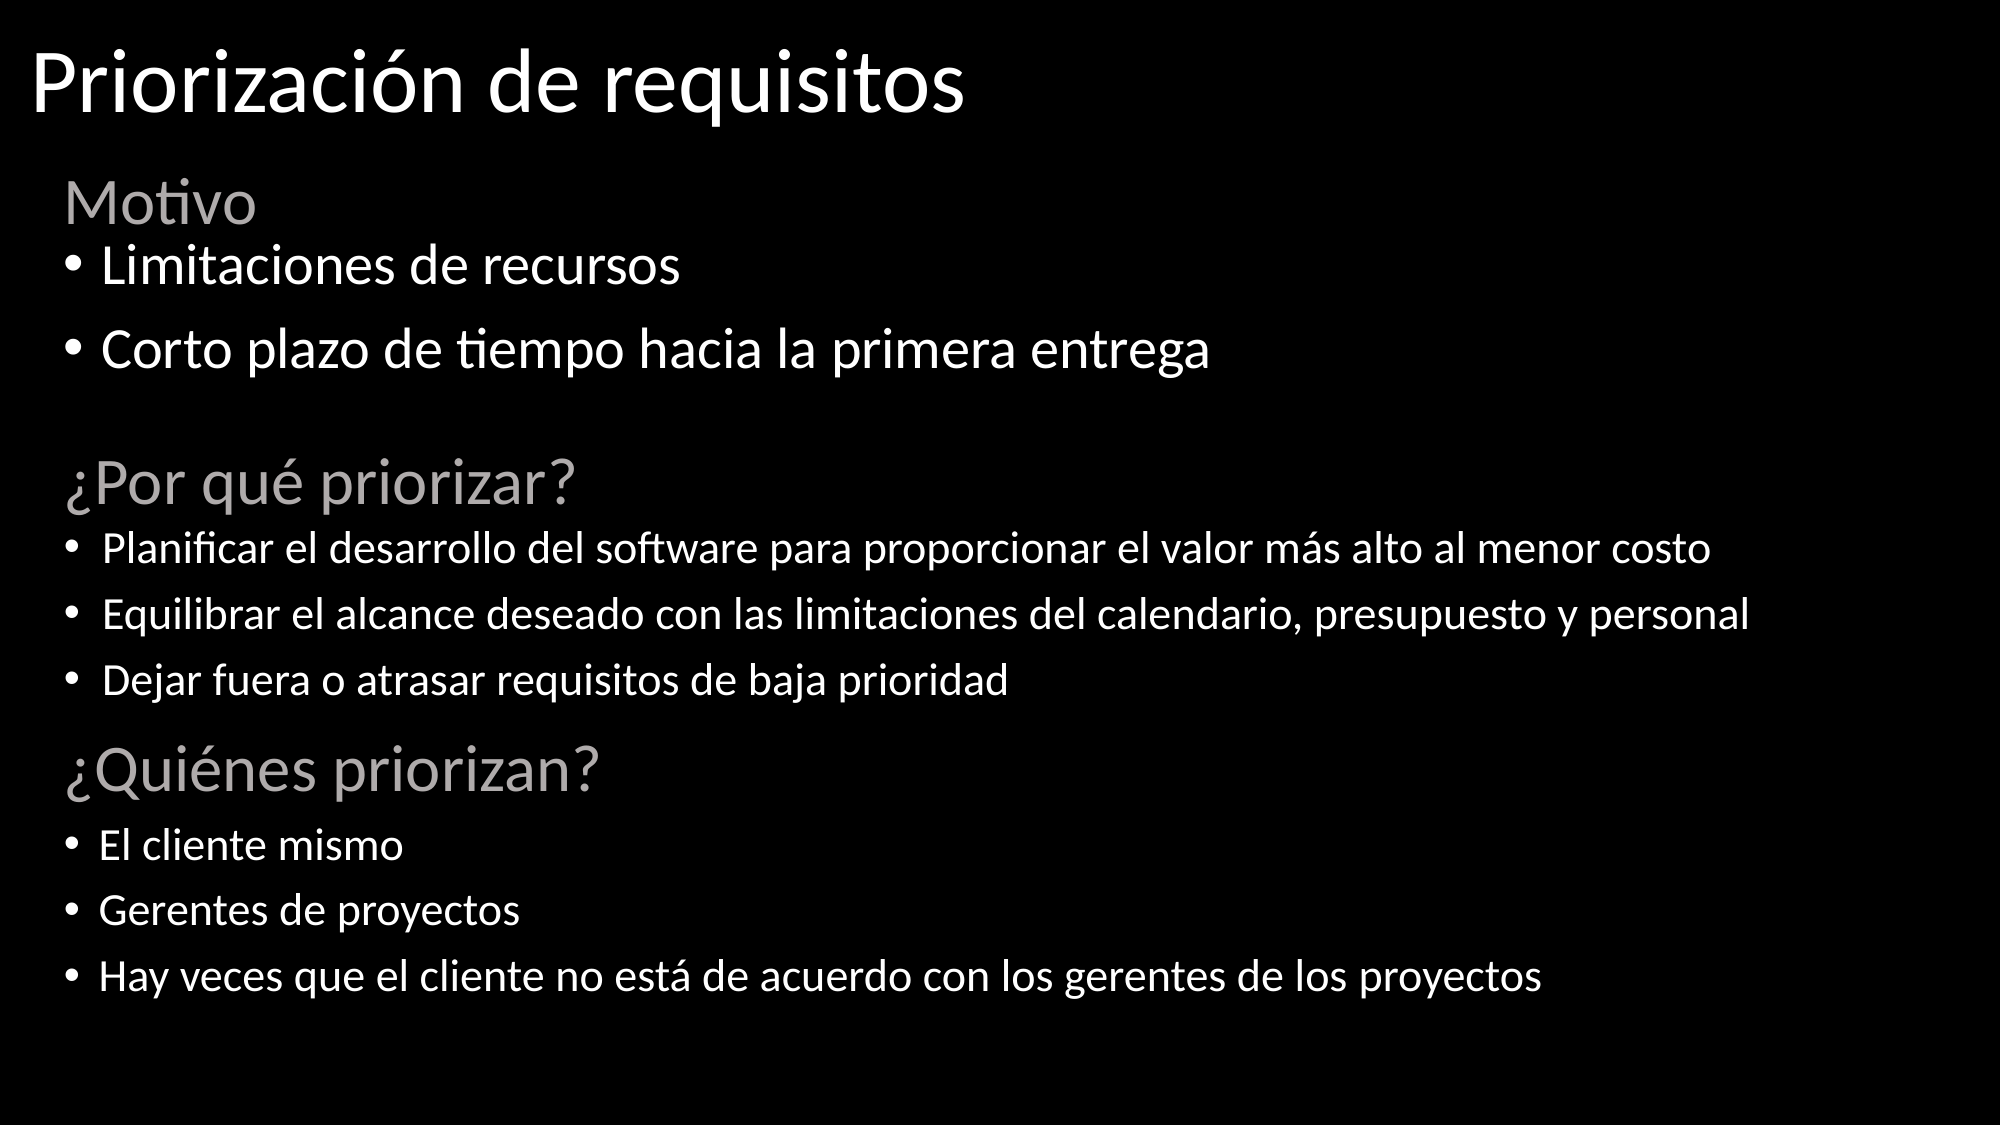

# Priorización de requisitos
Motivo
Limitaciones de recursos
Corto plazo de tiempo hacia la primera entrega

¿Por qué priorizar?
Planificar el desarrollo del software para proporcionar el valor más alto al menor costo
Equilibrar el alcance deseado con las limitaciones del calendario, presupuesto y personal
Dejar fuera o atrasar requisitos de baja prioridad
¿Quiénes priorizan?
El cliente mismo
Gerentes de proyectos
Hay veces que el cliente no está de acuerdo con los gerentes de los proyectos